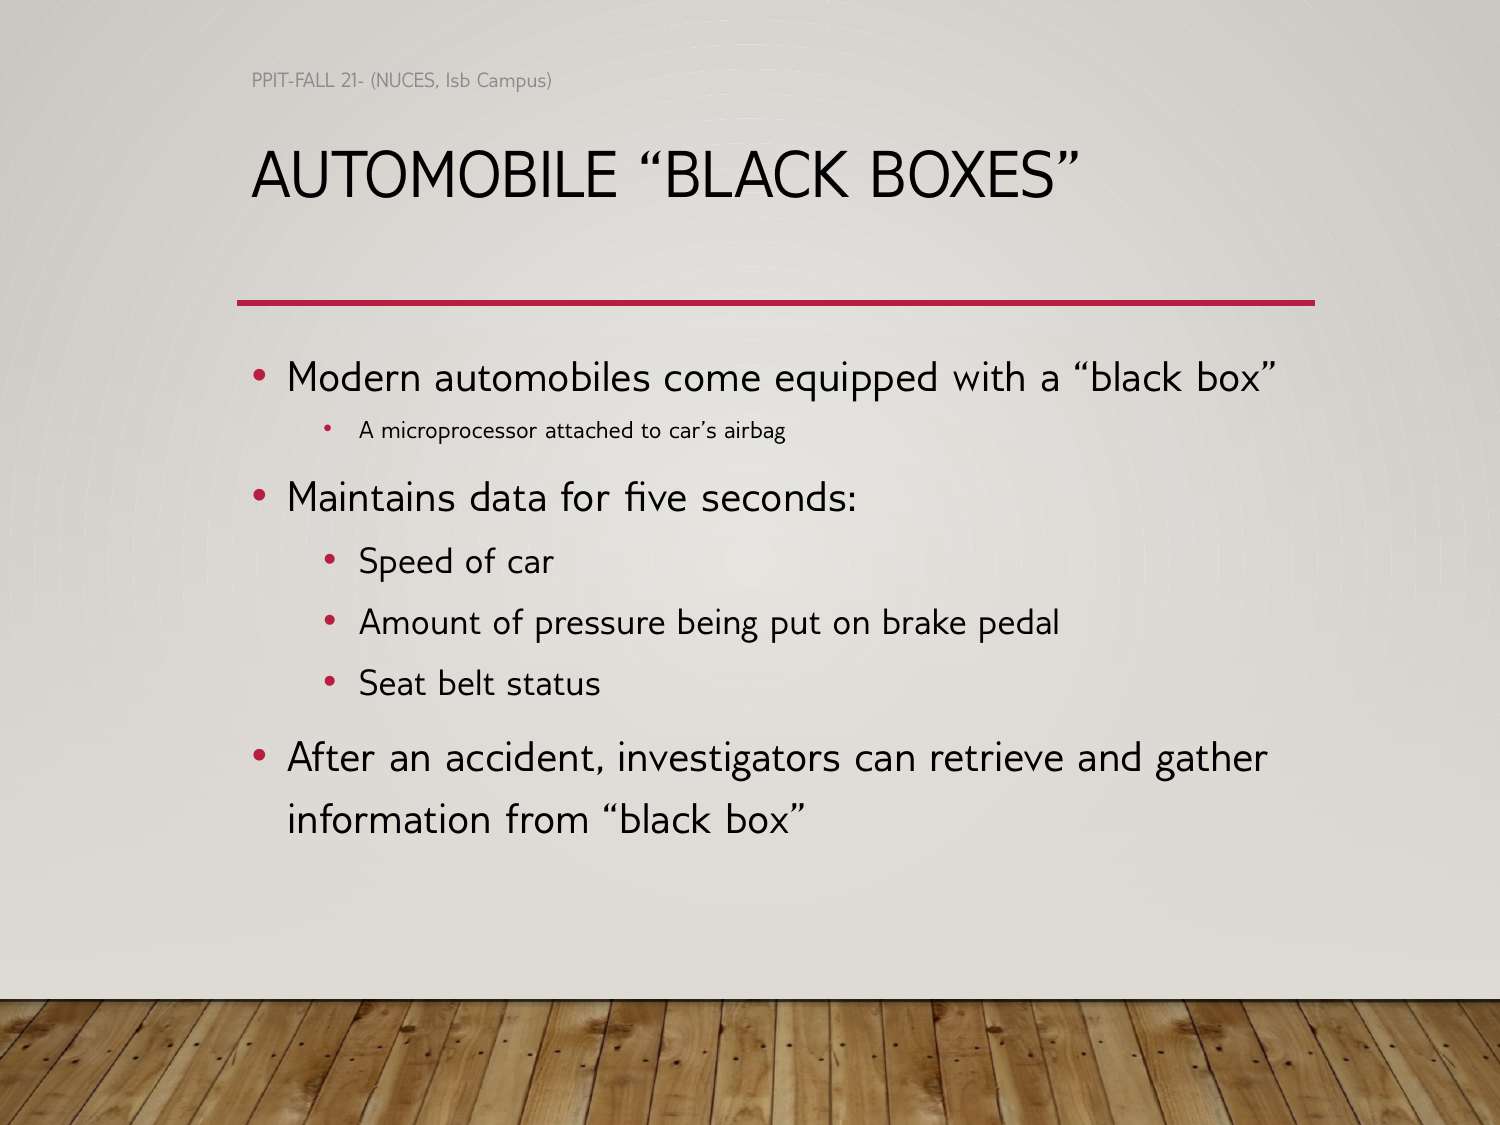

PPIT-FALL 21- (NUCES, Isb Campus)
# Automobile “Black Boxes”
Modern automobiles come equipped with a “black box”
A microprocessor attached to car’s airbag
Maintains data for five seconds:
Speed of car
Amount of pressure being put on brake pedal
Seat belt status
After an accident, investigators can retrieve and gather information from “black box”